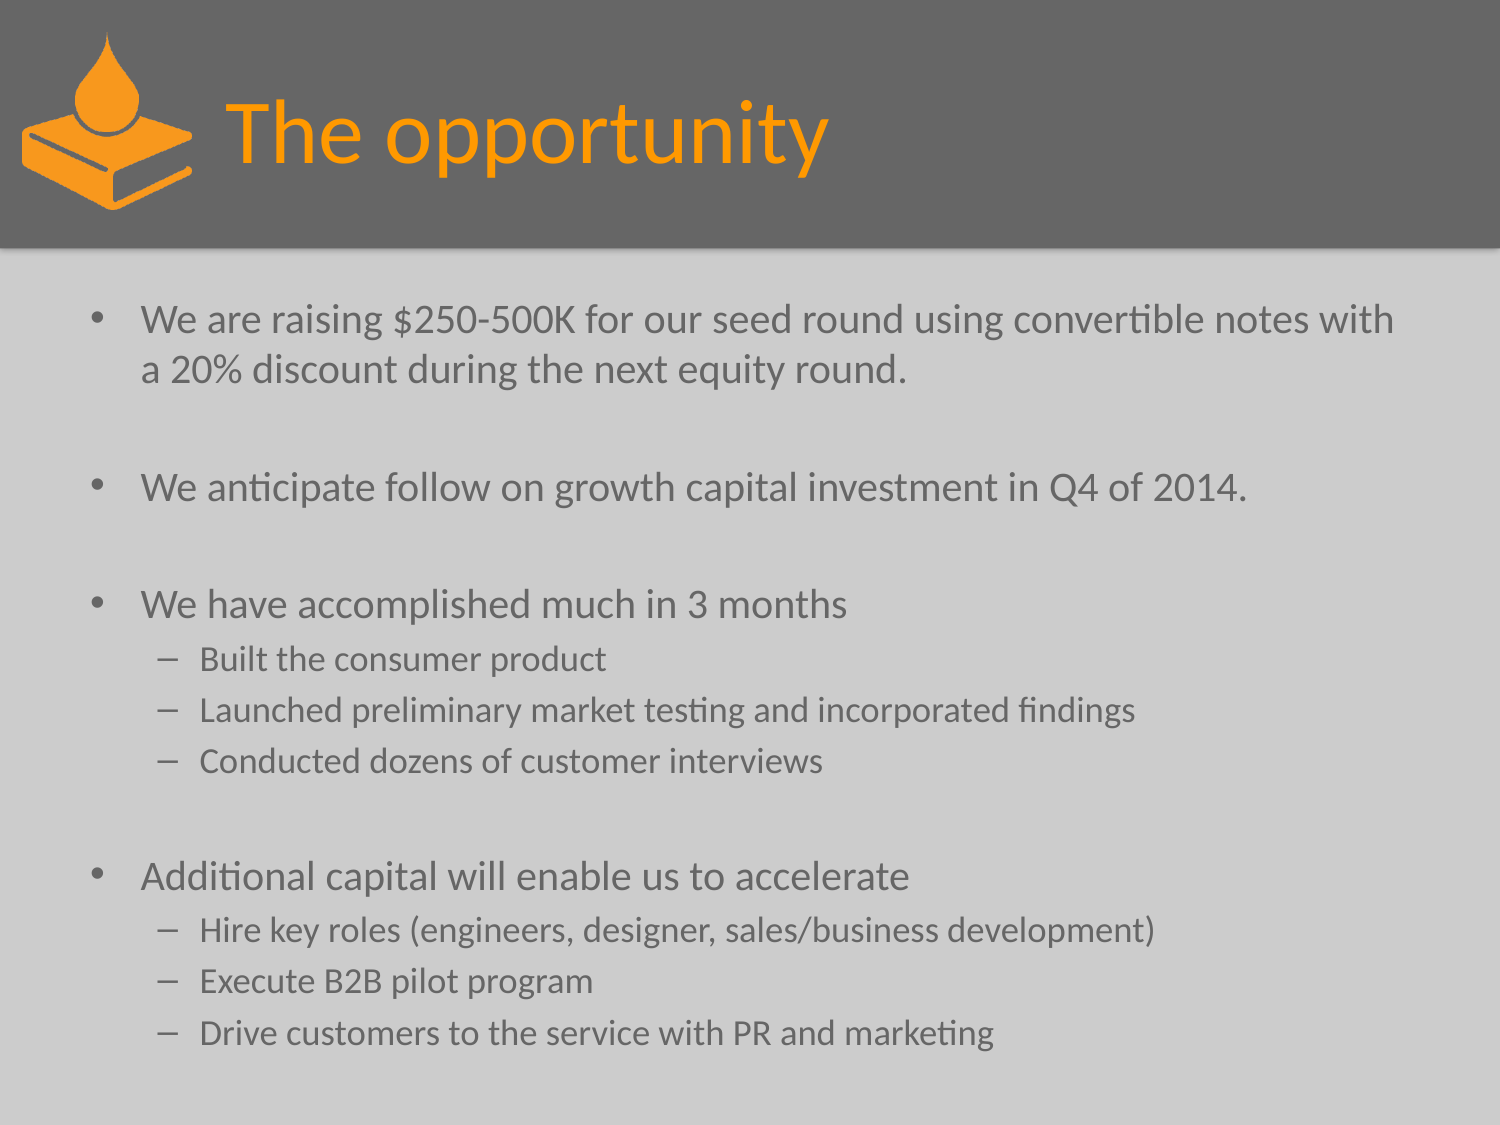

# The opportunity
We are raising $250-500K for our seed round using convertible notes with a 20% discount during the next equity round.

We anticipate follow on growth capital investment in Q4 of 2014.

We have accomplished much in 3 months
Built the consumer product
Launched preliminary market testing and incorporated findings
Conducted dozens of customer interviews

Additional capital will enable us to accelerate
Hire key roles (engineers, designer, sales/business development)
Execute B2B pilot program
Drive customers to the service with PR and marketing